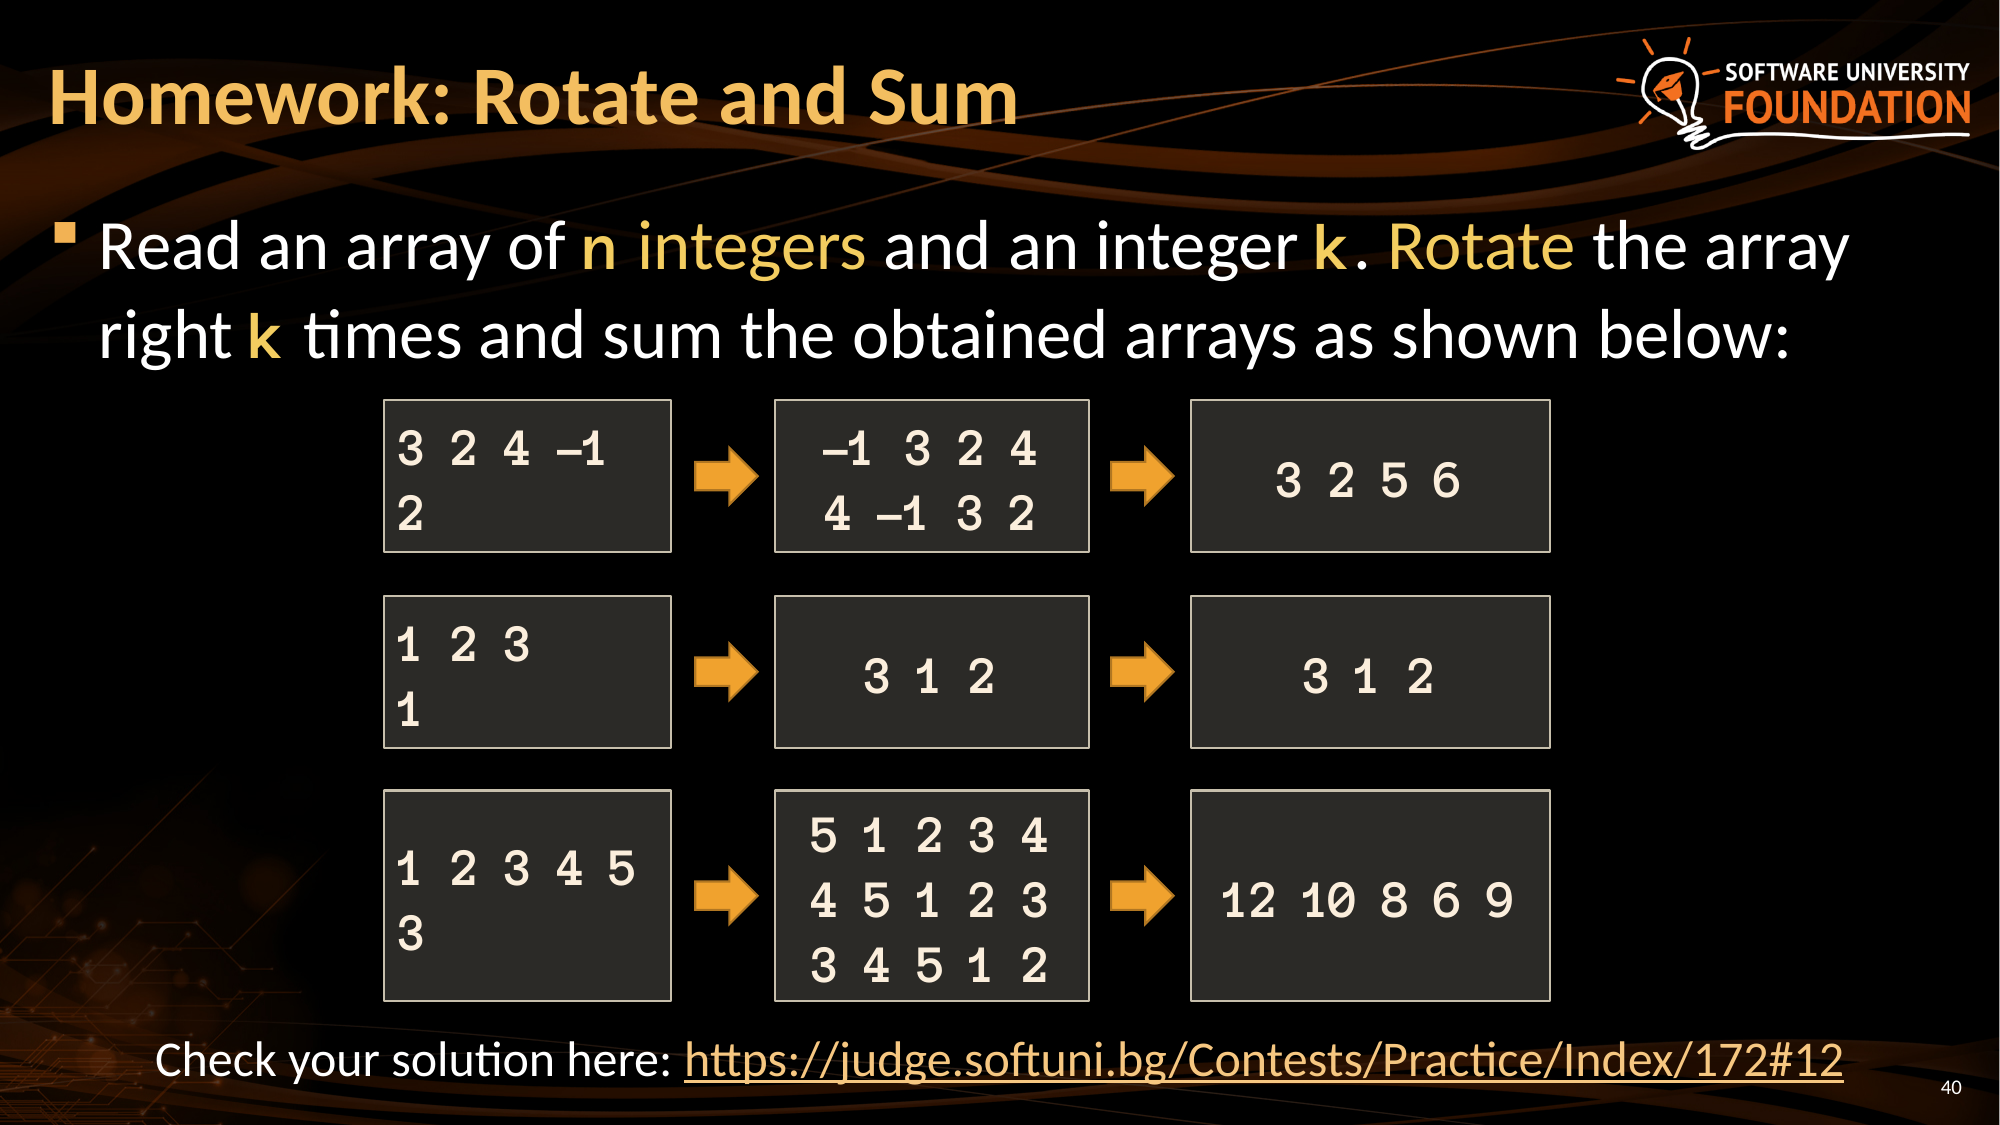

# Homework: Rotate and Sum
Read an array of n integers and an integer k. Rotate the array right k times and sum the obtained arrays as shown below:
-1 3 2 4
4 -1 3 2
3 2 5 6
3 2 4 -1
2

3 1 2
3 1 2
1 2 3
1

5 1 2 3 4
4 5 1 2 3
3 4 5 1 2
12 10 8 6 9
1 2 3 4 5
3

Check your solution here: https://judge.softuni.bg/Contests/Practice/Index/172#12
40